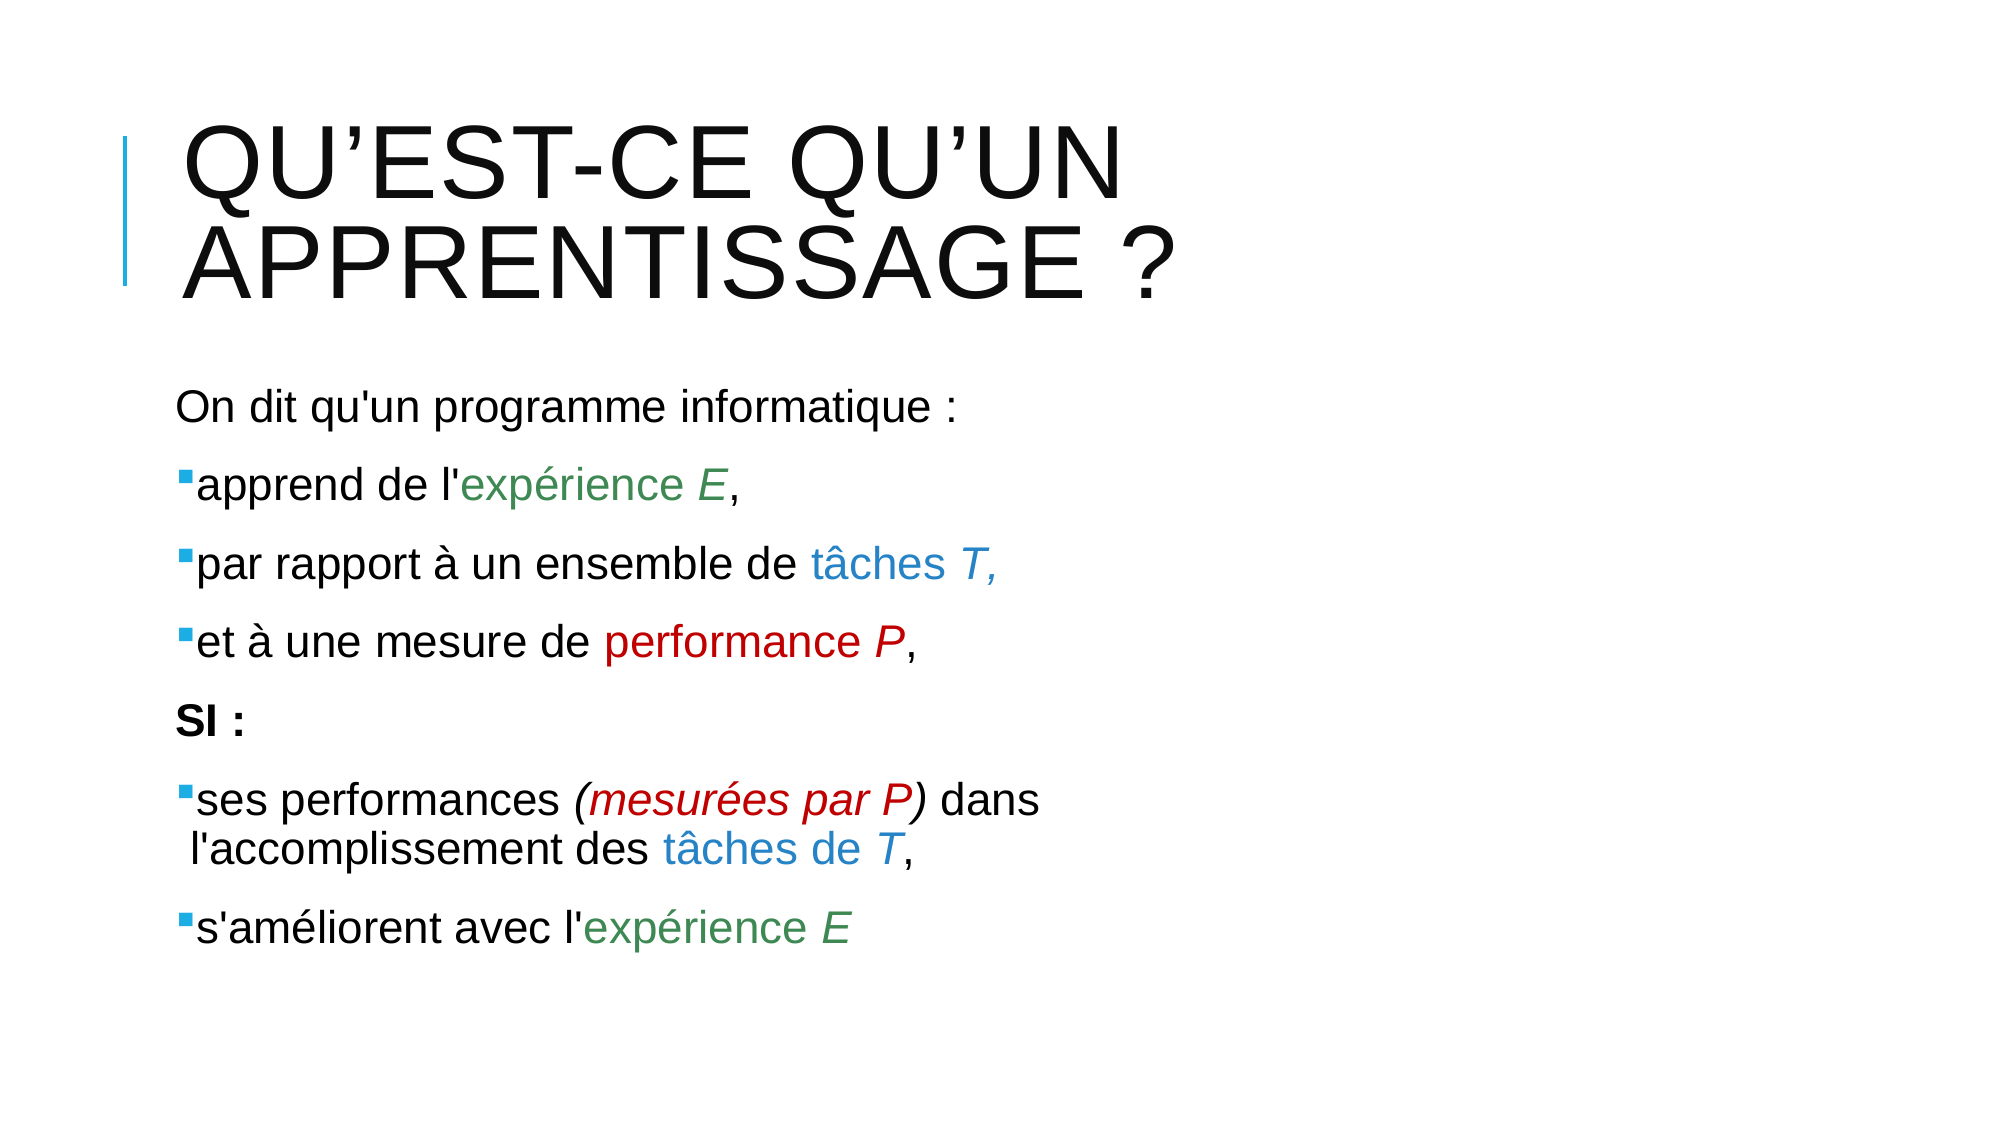

# Qu’est-ce qu’un apprentissage ?
On dit qu'un programme informatique :
apprend de l'expérience E,
par rapport à un ensemble de tâches T,
et à une mesure de performance P,
SI :
ses performances (mesurées par P) dans l'accomplissement des tâches de T,
s'améliorent avec l'expérience E